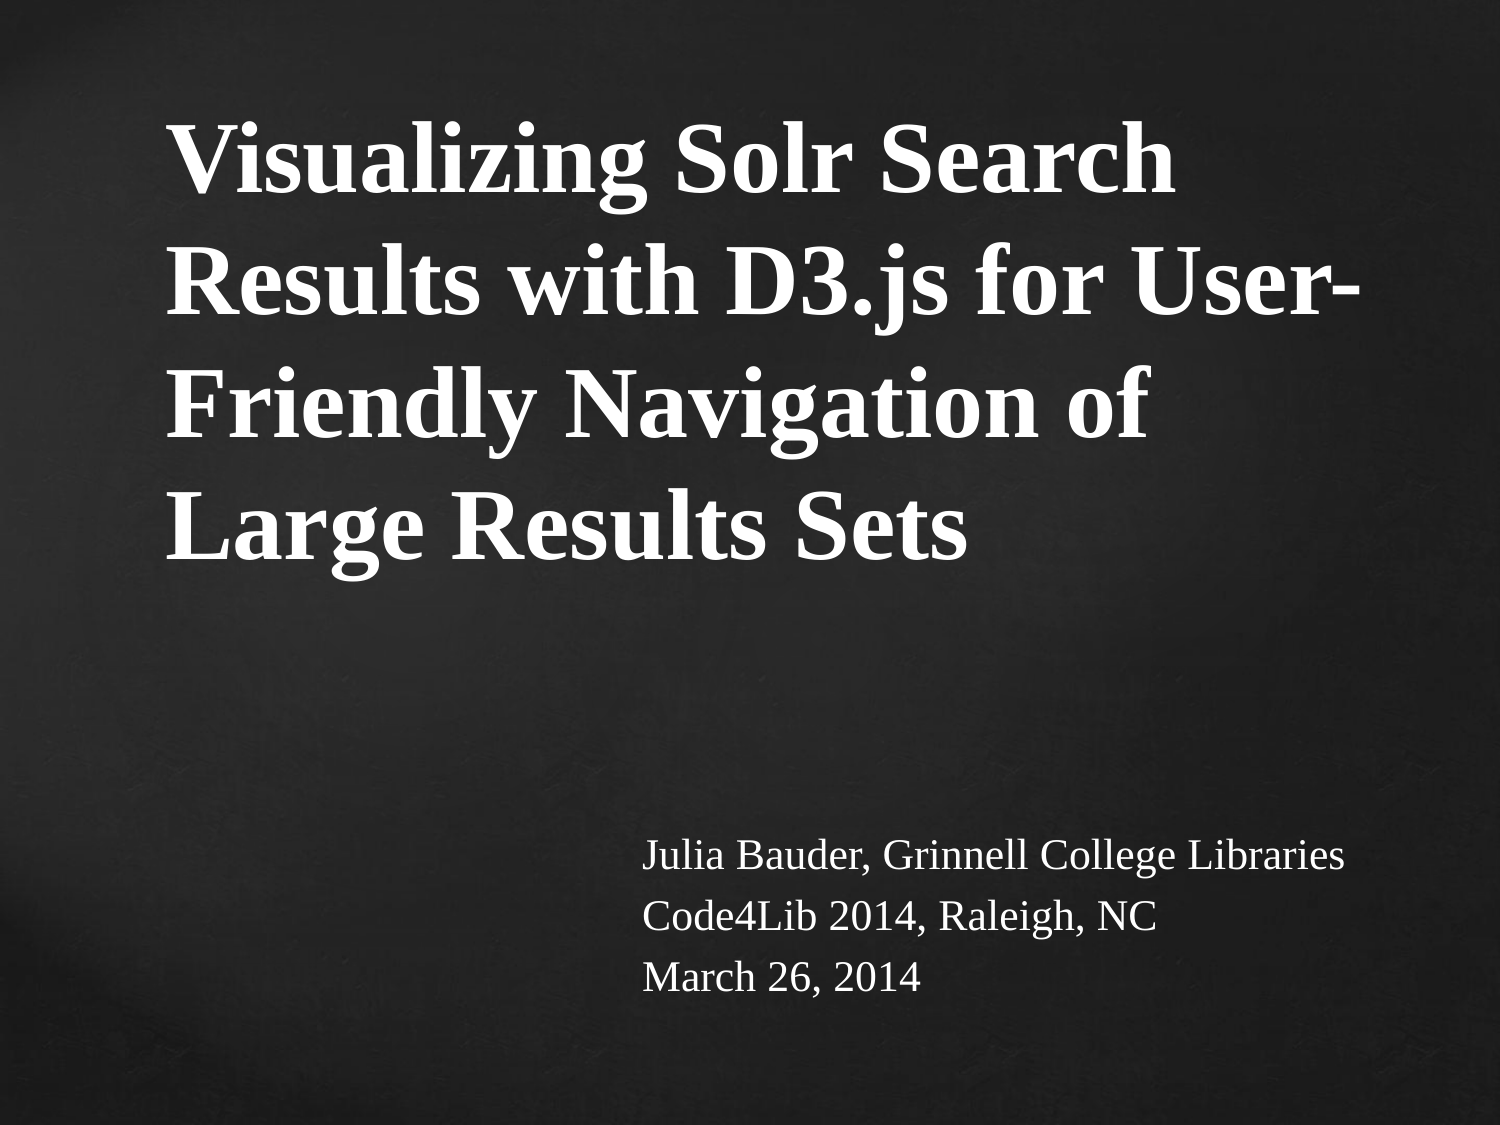

# Visualizing Solr Search Results with D3.js for User-Friendly Navigation of Large Results Sets
Julia Bauder, Grinnell College Libraries
Code4Lib 2014, Raleigh, NC
March 26, 2014